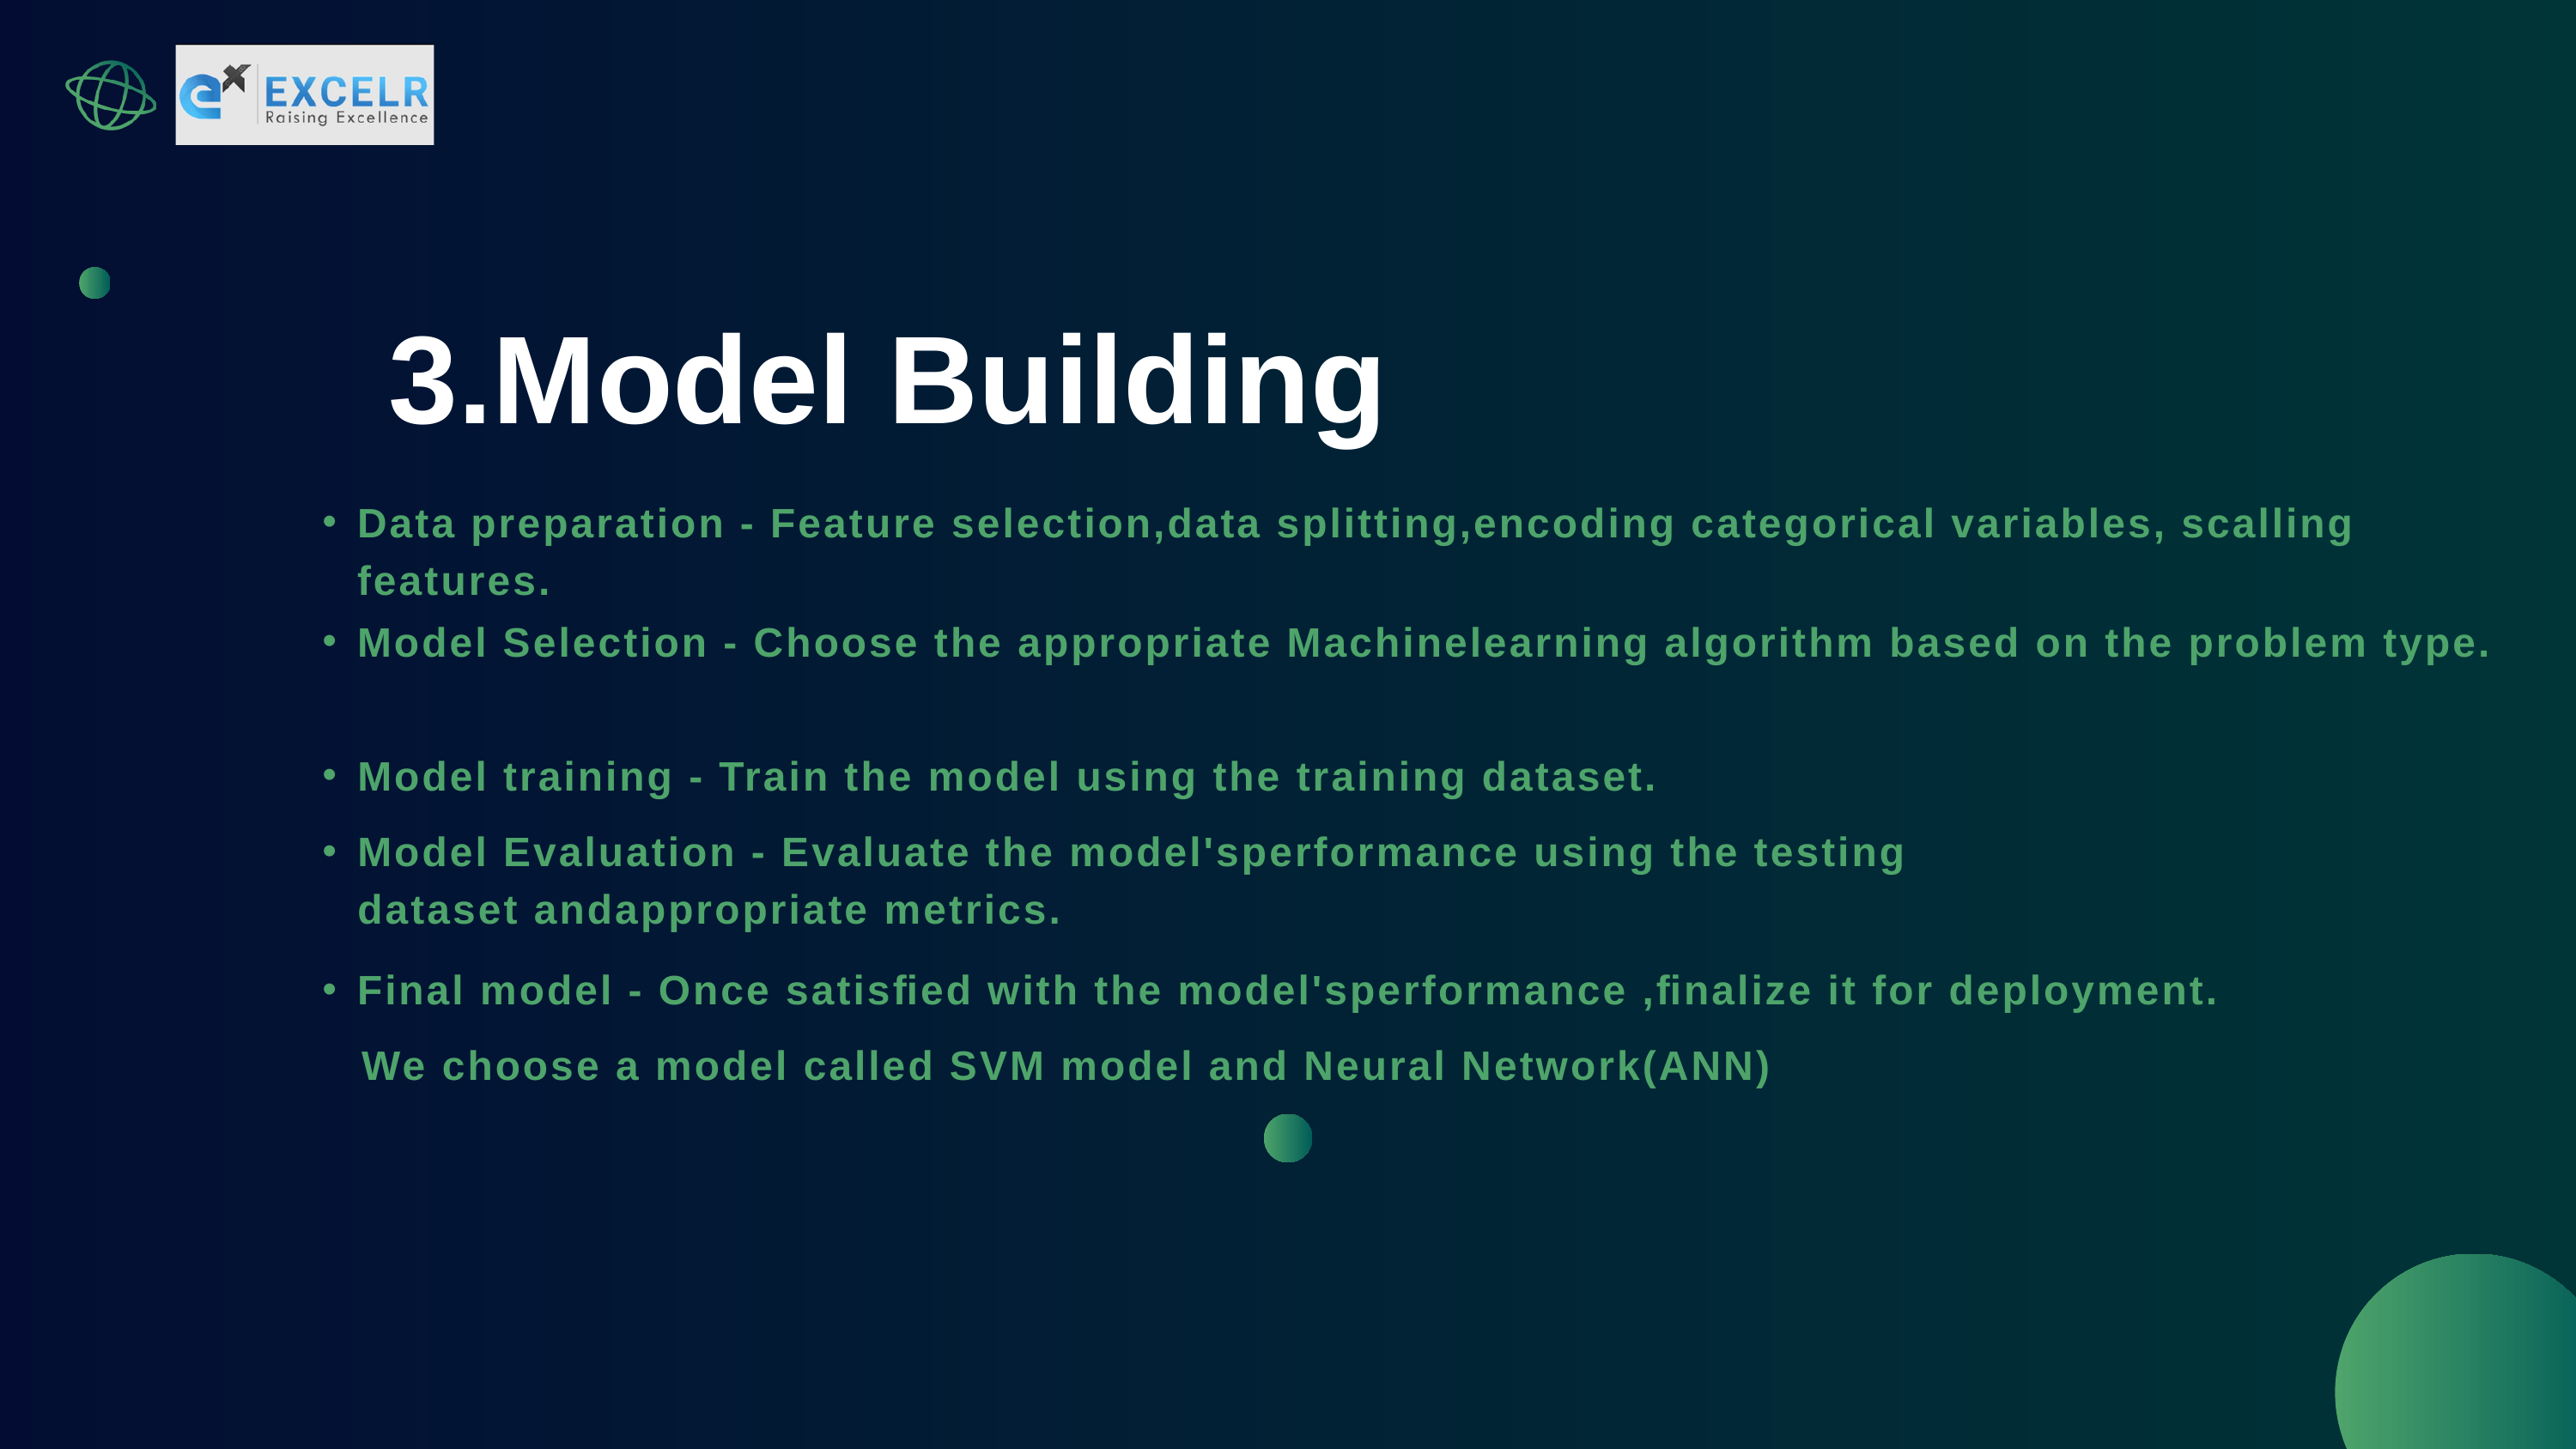

3.Model Building
Data preparation - Feature selection,data splitting,encoding categorical variables, scalling features.
Model Selection - Choose the appropriate Machinelearning algorithm based on the problem type.
Model training - Train the model using the training dataset.
Model Evaluation - Evaluate the model'sperformance using the testing dataset andappropriate metrics.
Final model - Once satisﬁed with the model'sperformance ,ﬁnalize it for deployment.
We choose a model called SVM model and Neural Network(ANN)